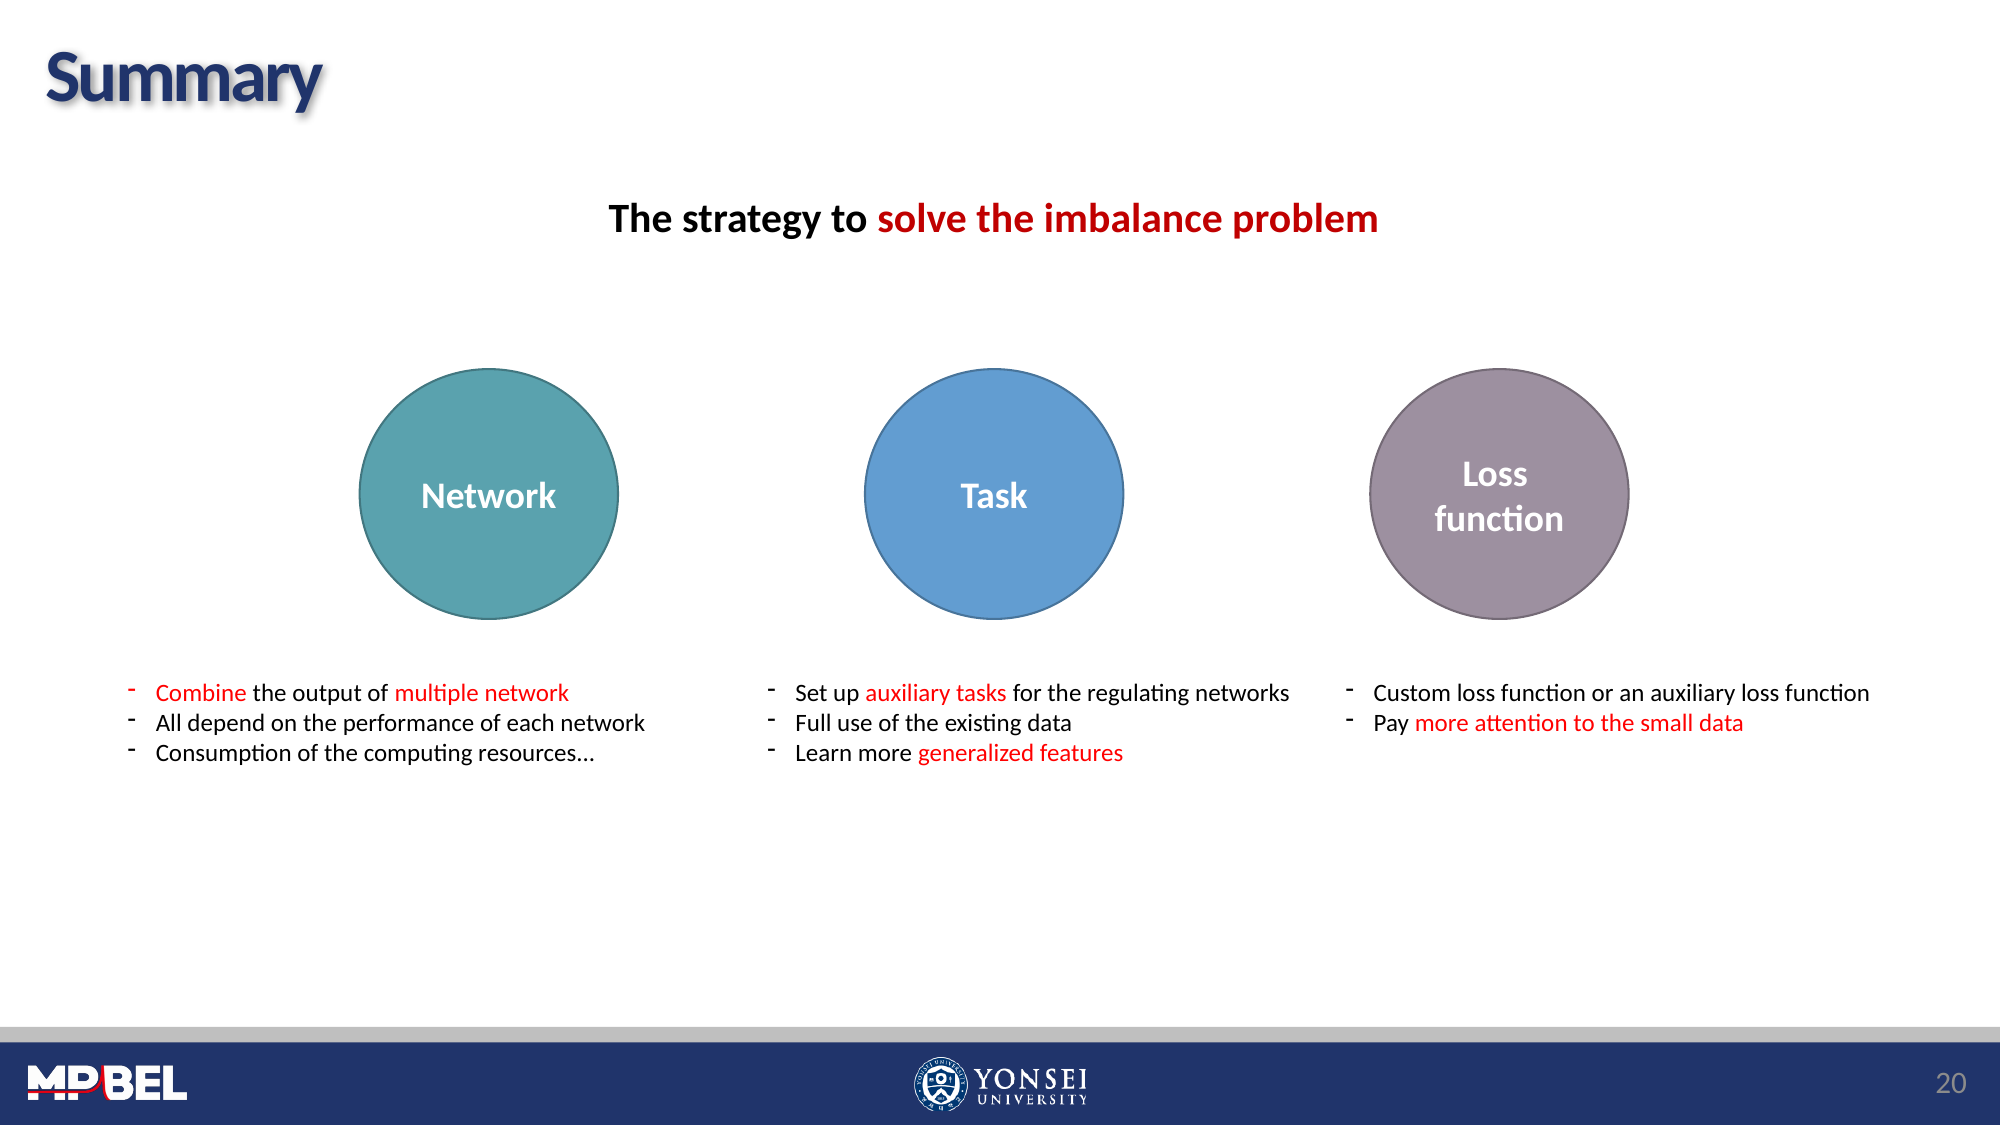

# Summary
The strategy to solve the imbalance problem
Network
Task
Loss
function
Combine the output of multiple network
All depend on the performance of each network
Consumption of the computing resources...
Set up auxiliary tasks for the regulating networks
Full use of the existing data
Learn more generalized features
Custom loss function or an auxiliary loss function
Pay more attention to the small data